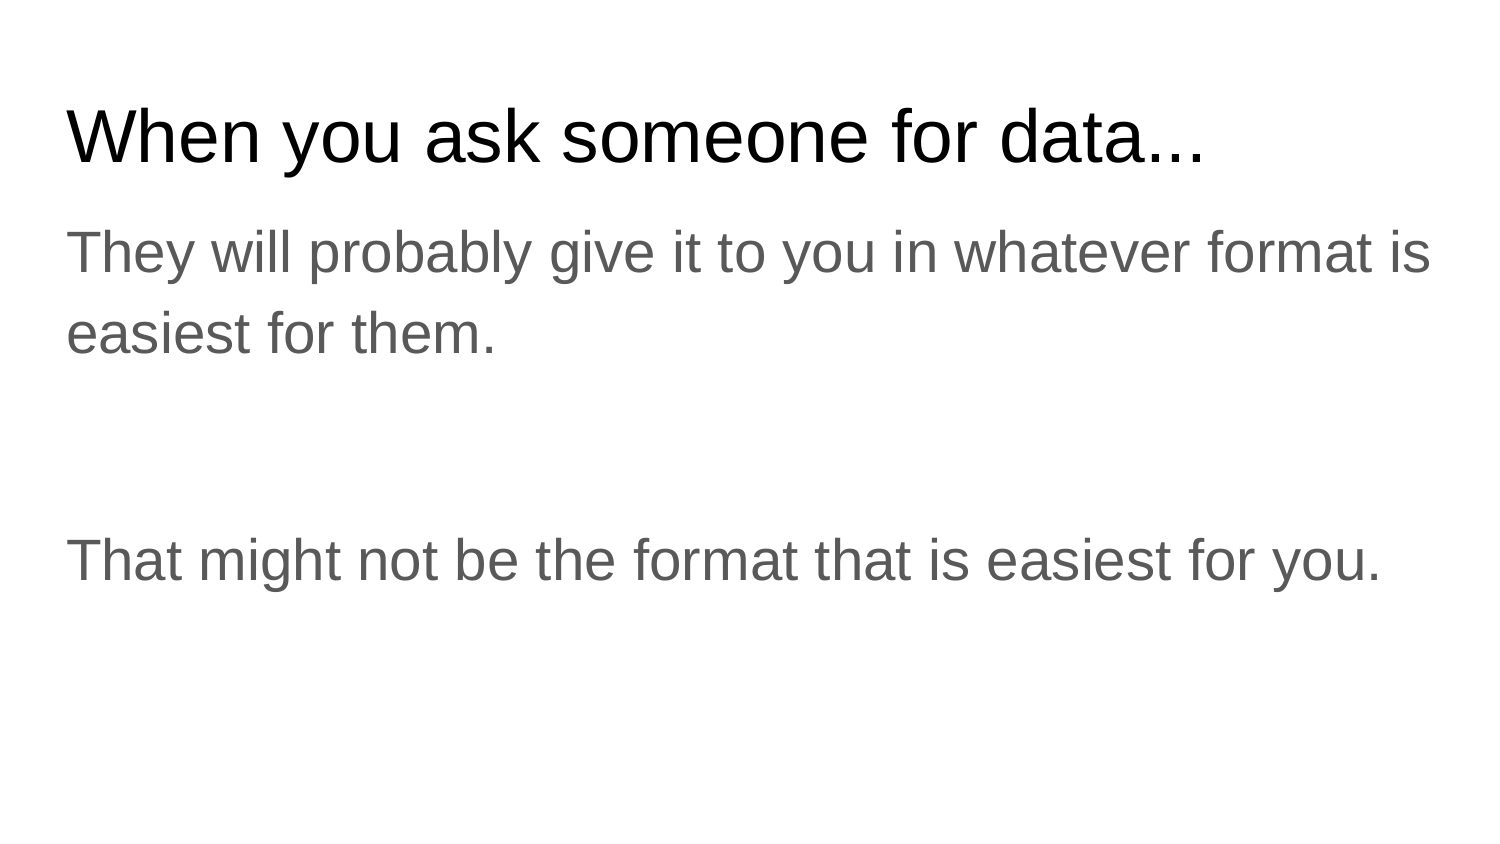

# When you ask someone for data...

They will probably give it to you in whatever format is easiest for them.

That might not be the format that is easiest for you.